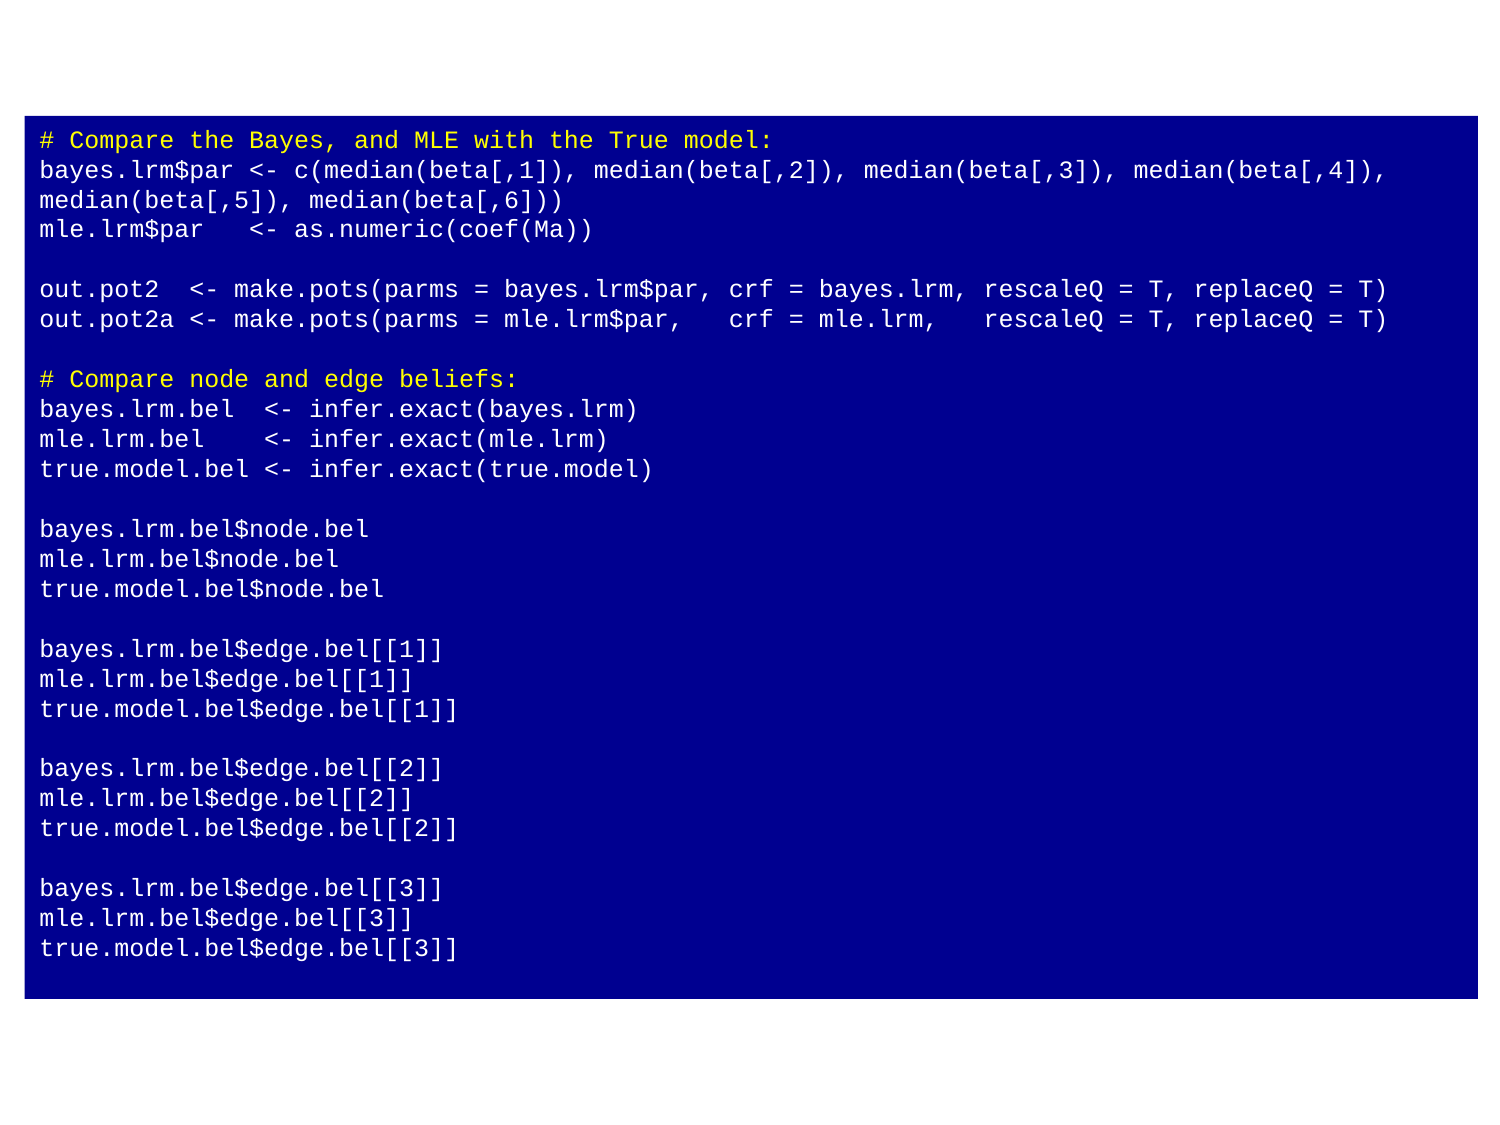

# Compare the Bayes, and MLE with the True model:
bayes.lrm$par <- c(median(beta[,1]), median(beta[,2]), median(beta[,3]), median(beta[,4]), median(beta[,5]), median(beta[,6]))
mle.lrm$par   <- as.numeric(coef(Ma))

out.pot2  <- make.pots(parms = bayes.lrm$par, crf = bayes.lrm, rescaleQ = T, replaceQ = T)
out.pot2a <- make.pots(parms = mle.lrm$par,   crf = mle.lrm,   rescaleQ = T, replaceQ = T)

# Compare node and edge beliefs:
bayes.lrm.bel  <- infer.exact(bayes.lrm)
mle.lrm.bel    <- infer.exact(mle.lrm)
true.model.bel <- infer.exact(true.model)

bayes.lrm.bel$node.bel
mle.lrm.bel$node.bel
true.model.bel$node.bel

bayes.lrm.bel$edge.bel[[1]]
mle.lrm.bel$edge.bel[[1]]
true.model.bel$edge.bel[[1]]

bayes.lrm.bel$edge.bel[[2]]
mle.lrm.bel$edge.bel[[2]]
true.model.bel$edge.bel[[2]]

bayes.lrm.bel$edge.bel[[3]]
mle.lrm.bel$edge.bel[[3]]
true.model.bel$edge.bel[[3]]